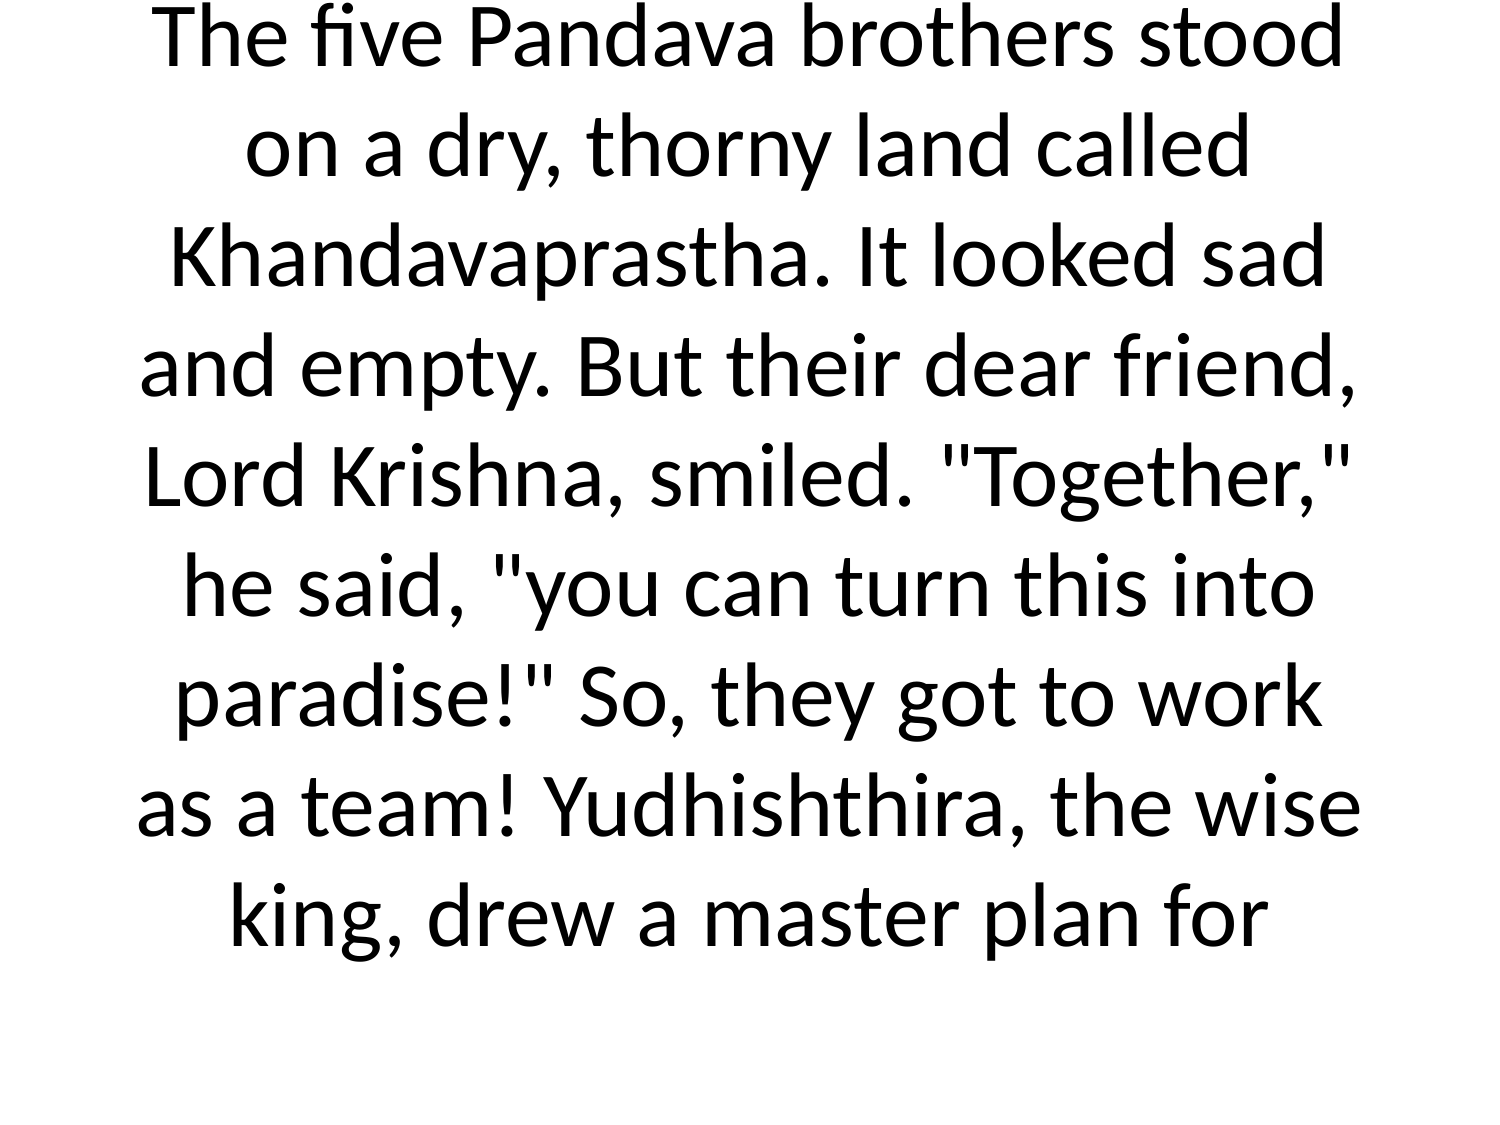

# The five Pandava brothers stood on a dry, thorny land called Khandavaprastha. It looked sad and empty. But their dear friend, Lord Krishna, smiled. "Together," he said, "you can turn this into paradise!" So, they got to work as a team! Yudhishthira, the wise king, drew a master plan for